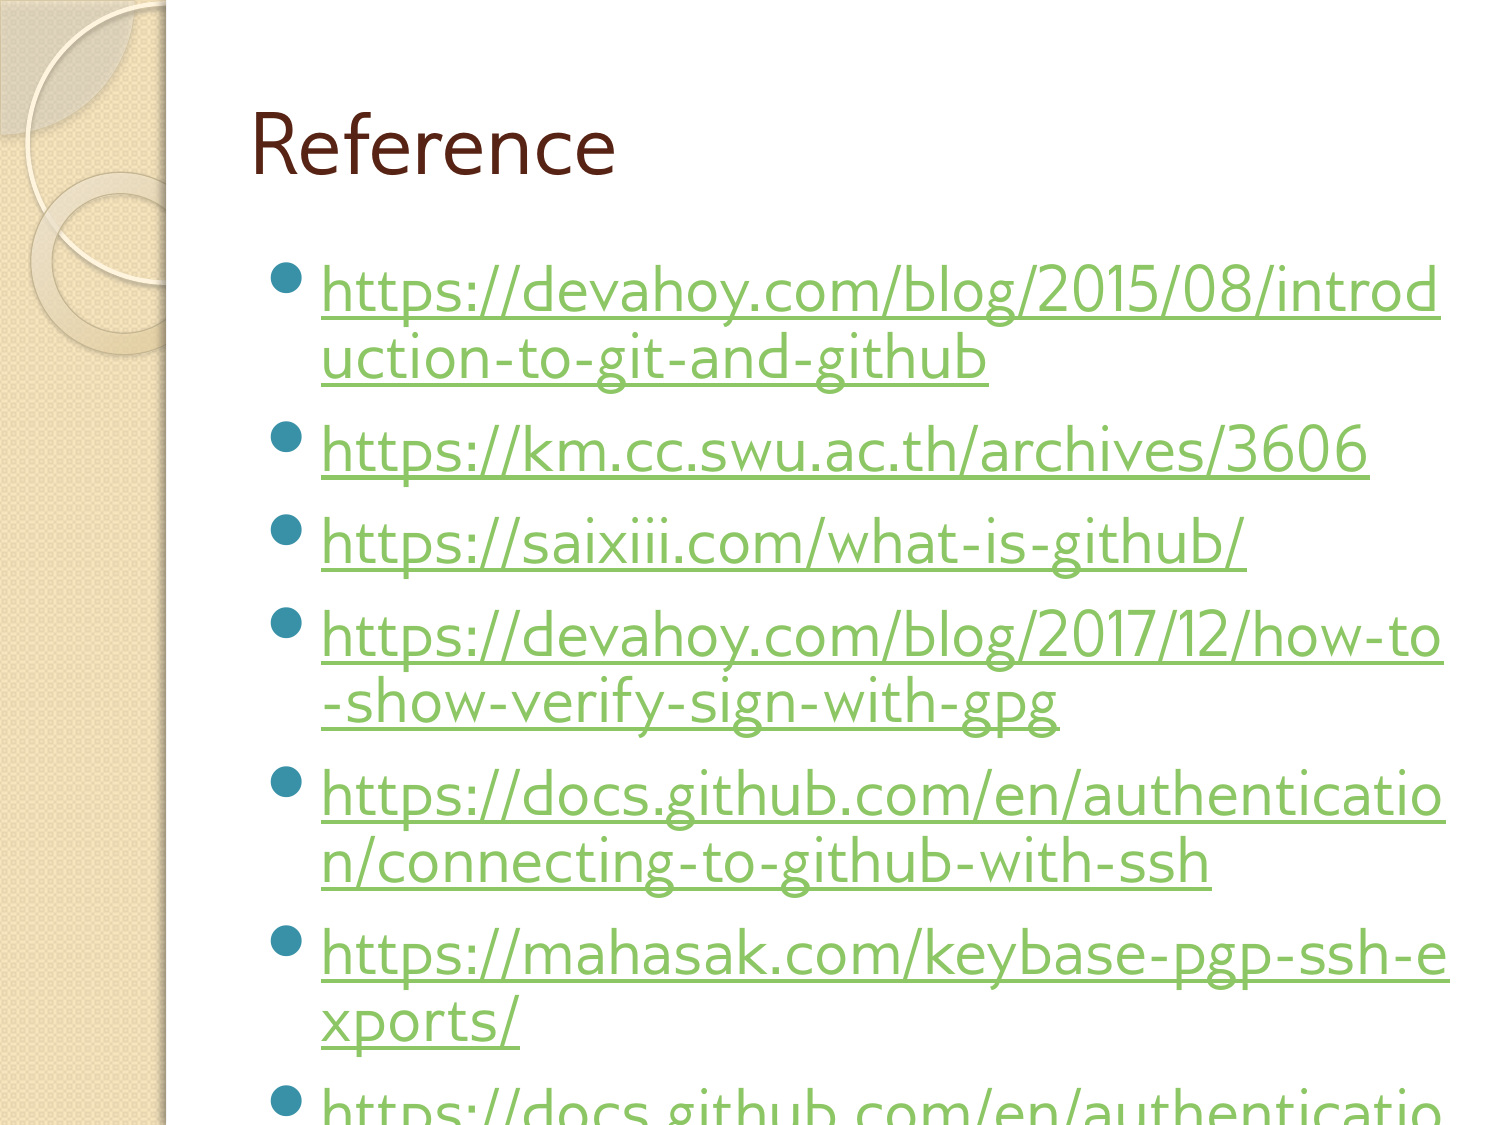

# Reference
https://devahoy.com/blog/2015/08/introduction-to-git-and-github
https://km.cc.swu.ac.th/archives/3606
https://saixiii.com/what-is-github/
https://devahoy.com/blog/2017/12/how-to-show-verify-sign-with-gpg
https://docs.github.com/en/authentication/connecting-to-github-with-ssh
https://mahasak.com/keybase-pgp-ssh-exports/
https://docs.github.com/en/authentication/managing-commit-signature-verification